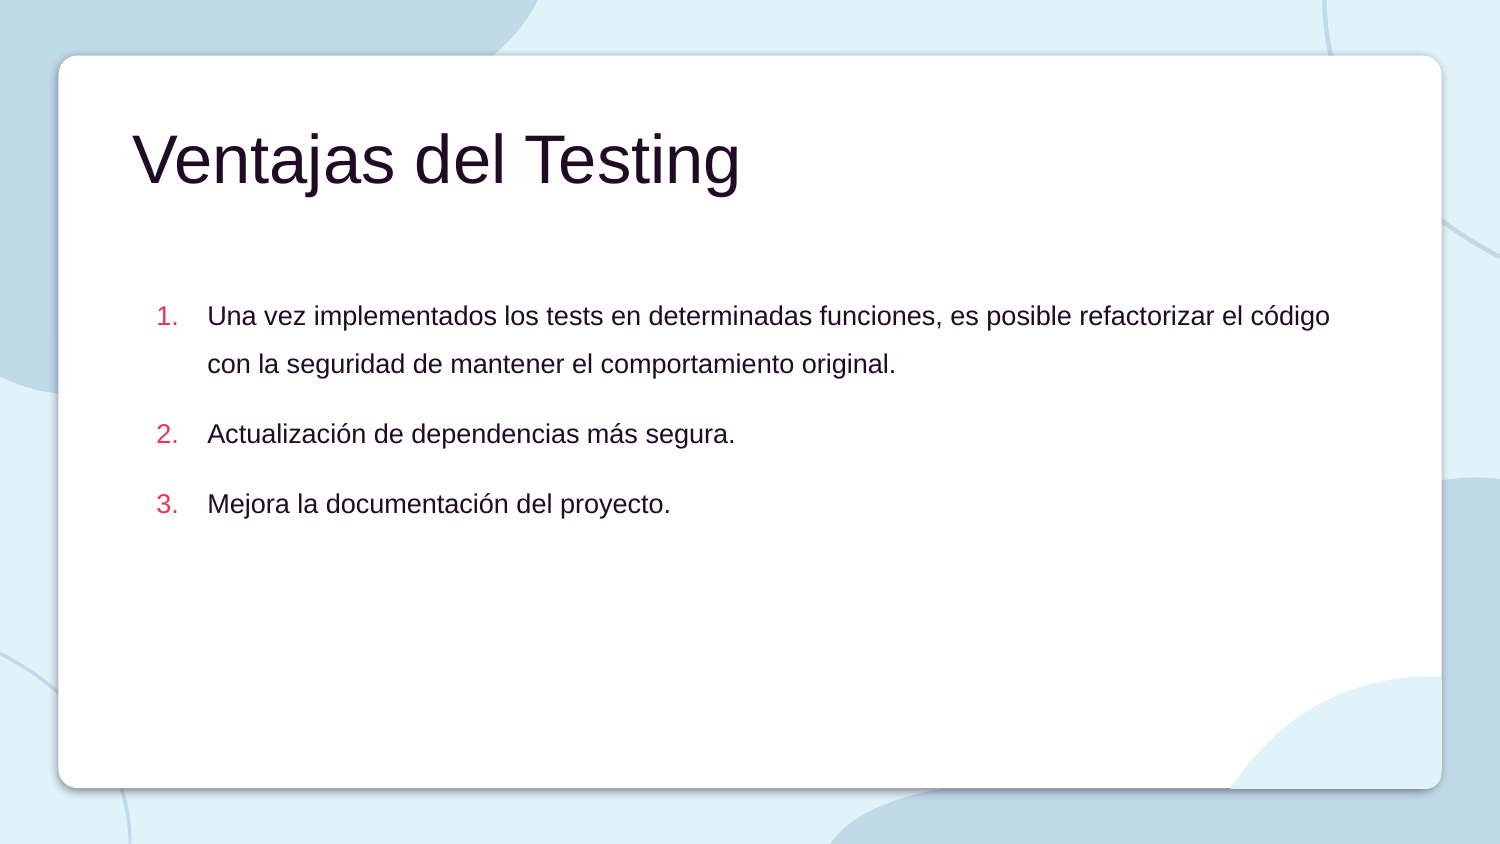

# Ventajas del Testing
Una vez implementados los tests en determinadas funciones, es posible refactorizar el código con la seguridad de mantener el comportamiento original.
Actualización de dependencias más segura.
Mejora la documentación del proyecto.